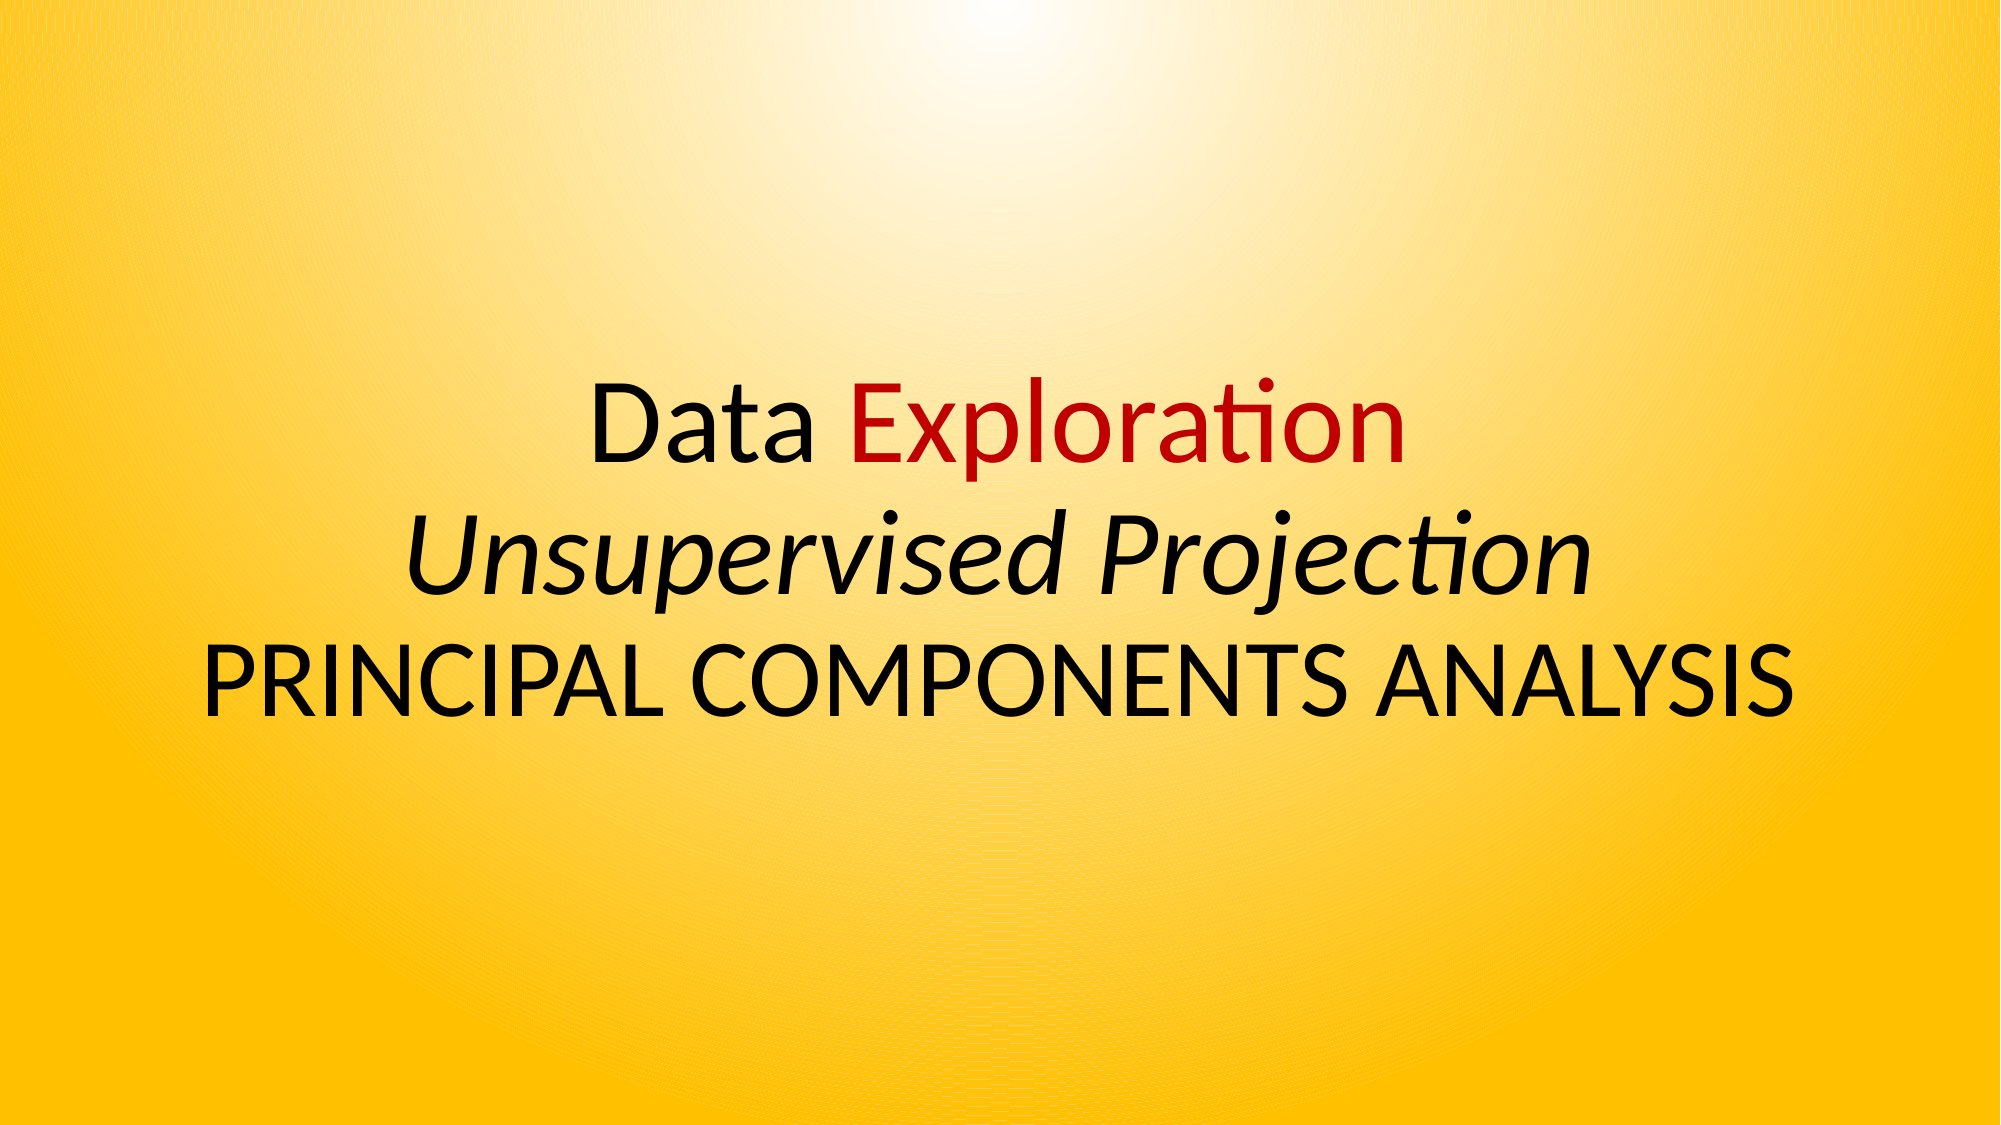

# Data Exploration Unsupervised Projection PRINCIPAL COMPONENTS ANALYSIS